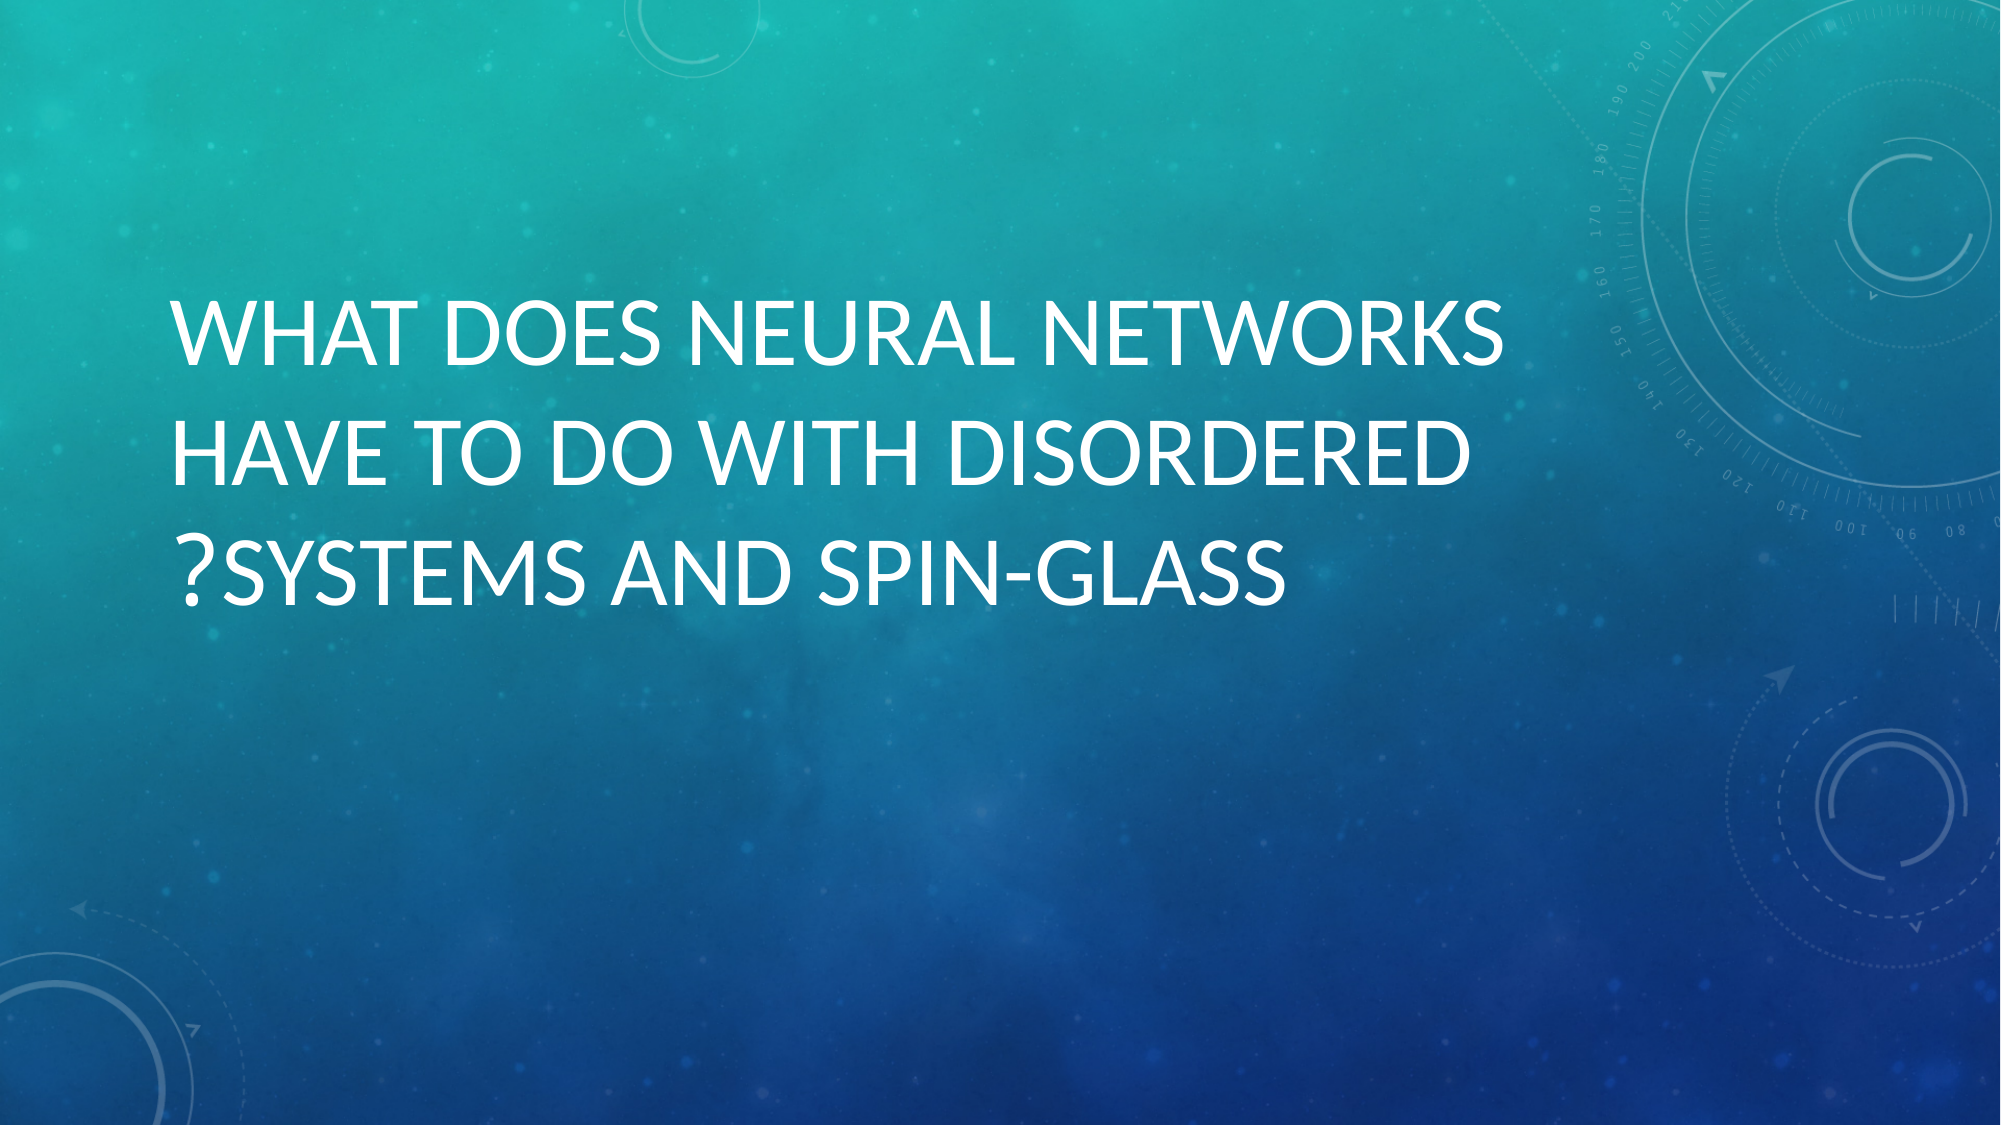

# What does Neural Networks have to do with disordered systems and spin-glass?